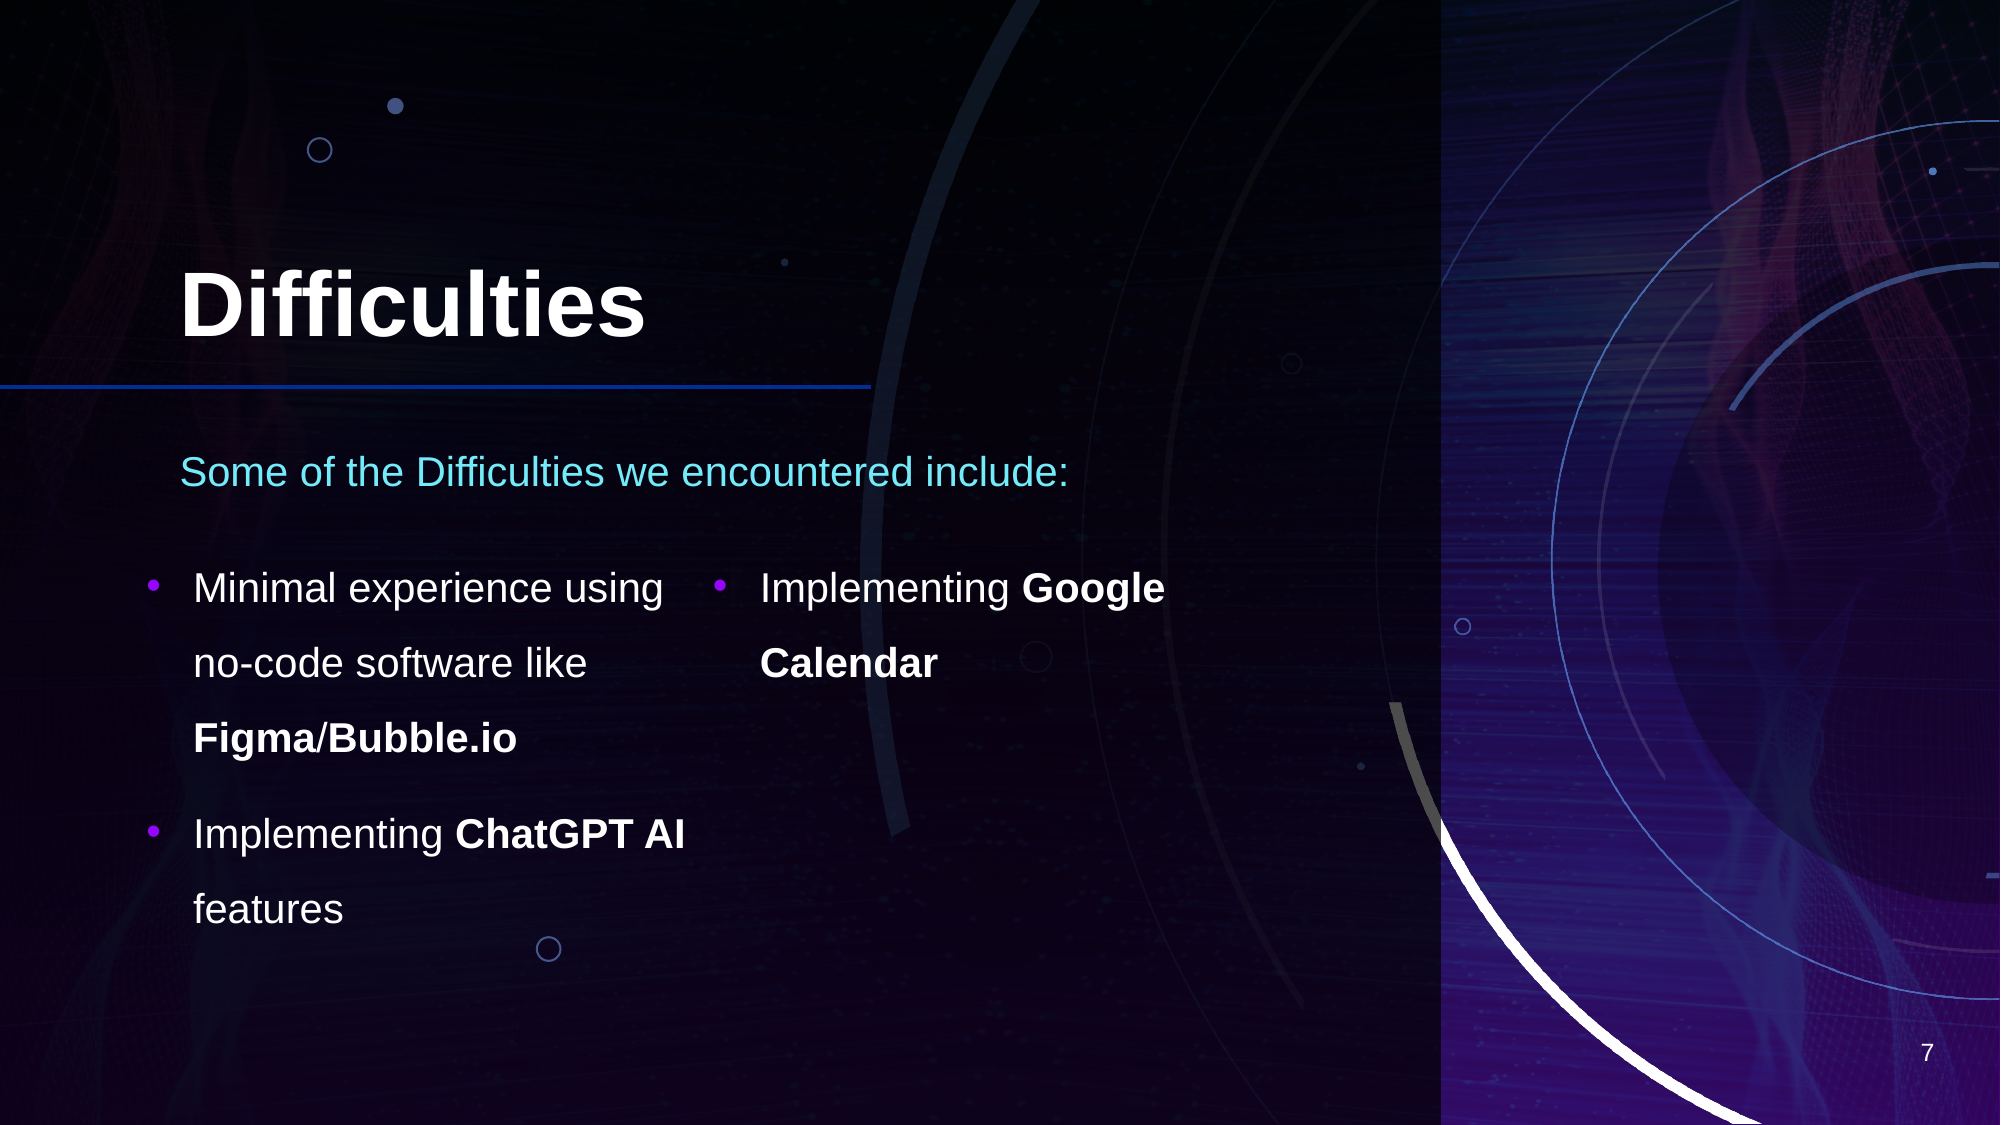

# Difficulties
Some of the Difficulties we encountered include:
Minimal experience using no-code software like Figma/Bubble.io
Implementing ChatGPT AI features
Implementing Google Calendar
7